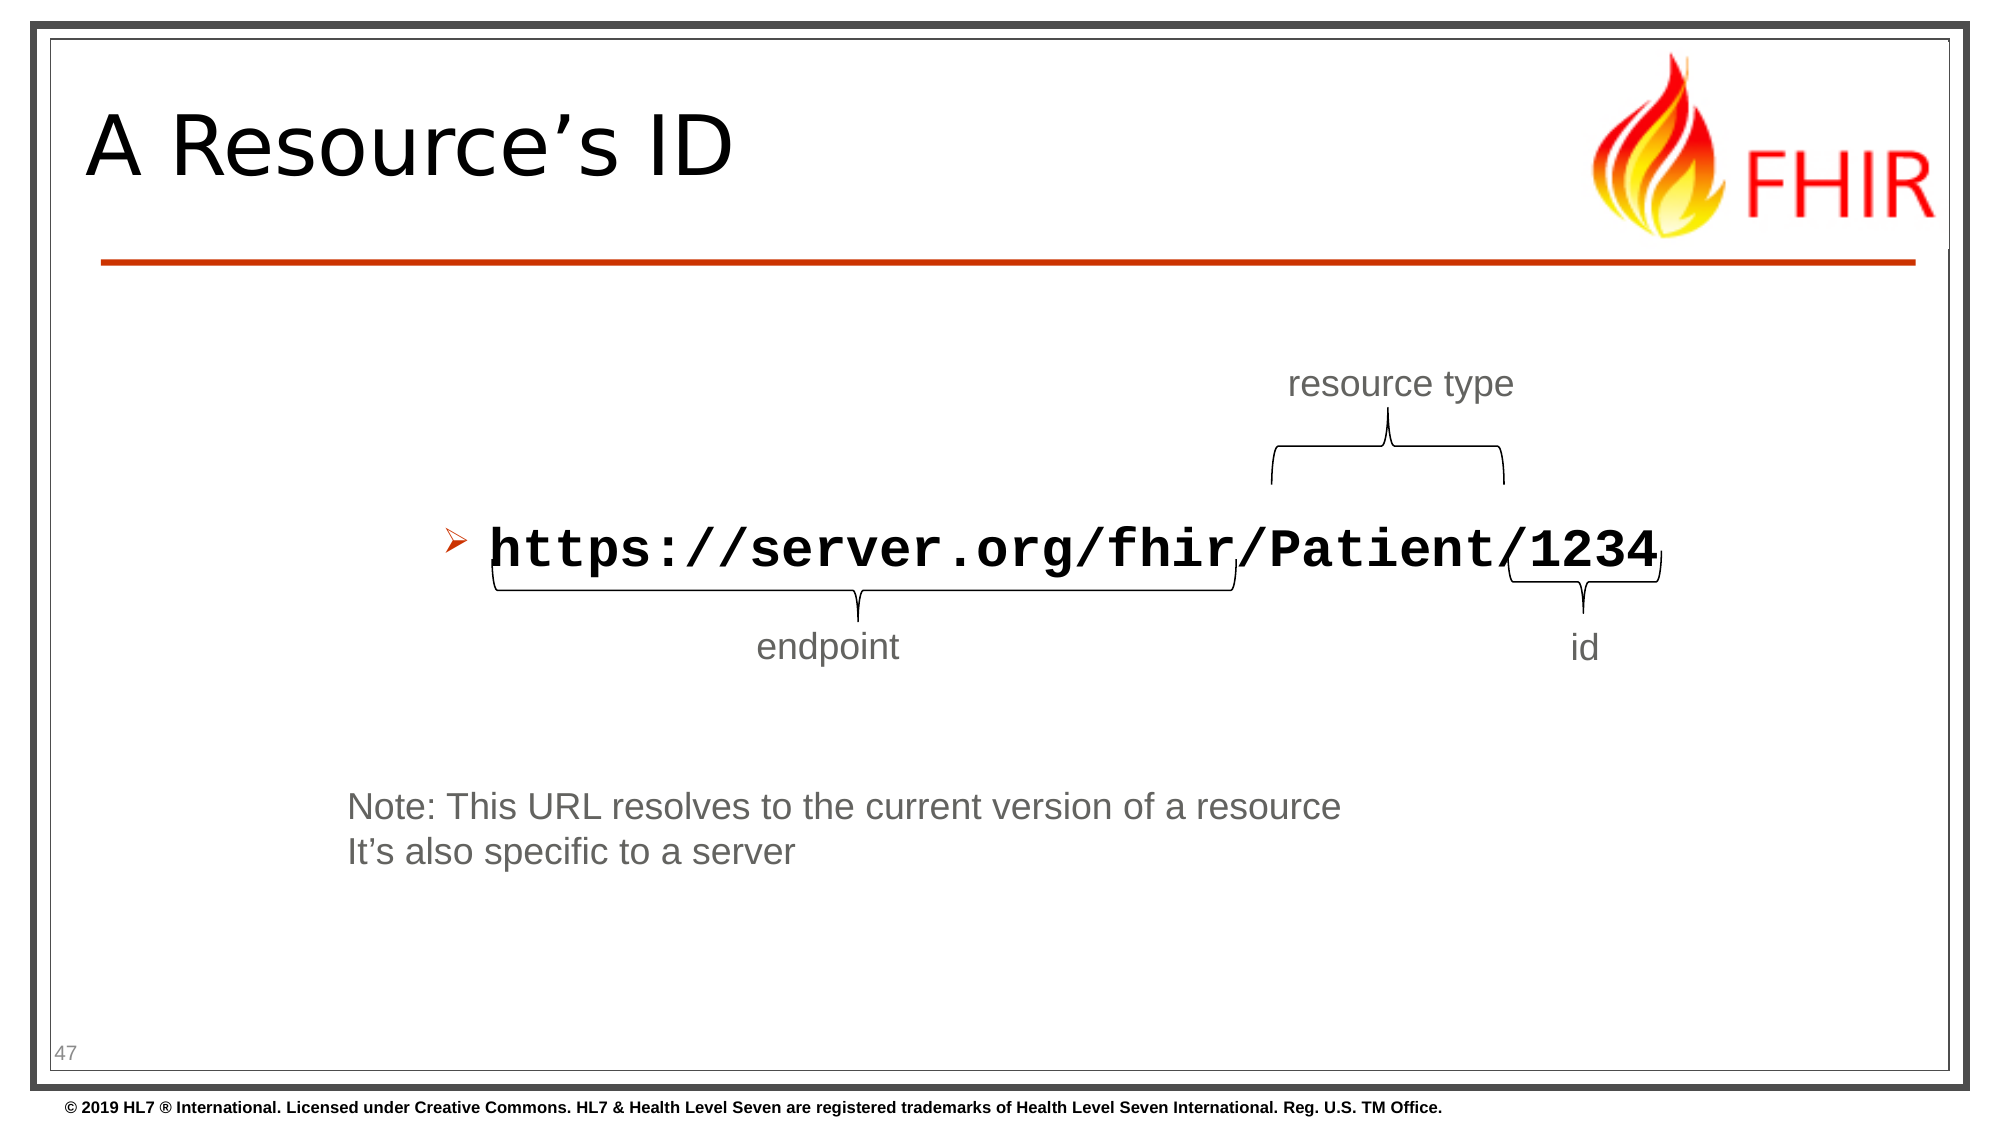

# A Resource’s ID

https://server.org/fhir/Patient/1234

resource type

endpoint
id
Note: This URL resolves to the current version of a resource
It’s also specific to a server
47